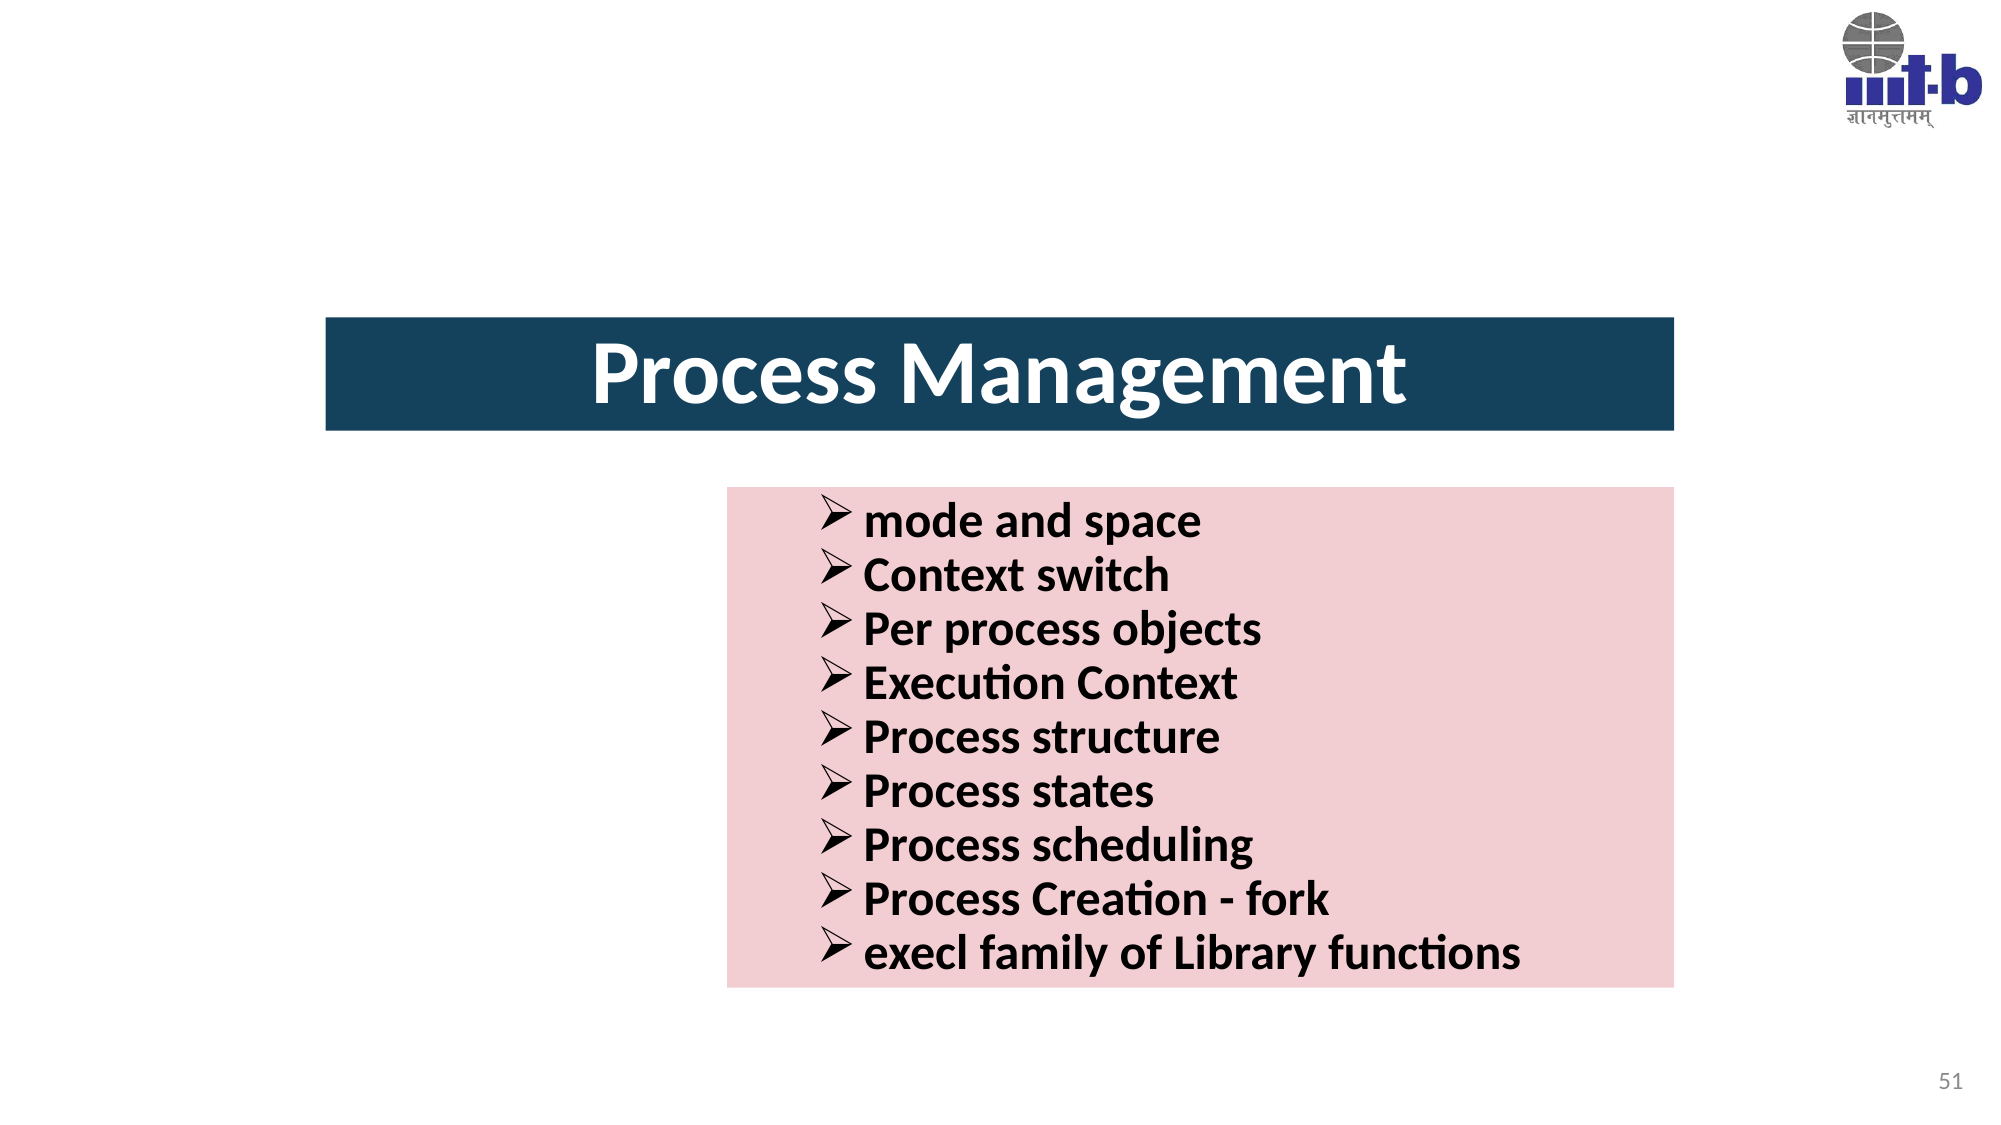

Process Management
mode and space
Context switch
Per process objects
Execution Context
Process structure
Process states
Process scheduling
Process Creation - fork
execl family of Library functions
51